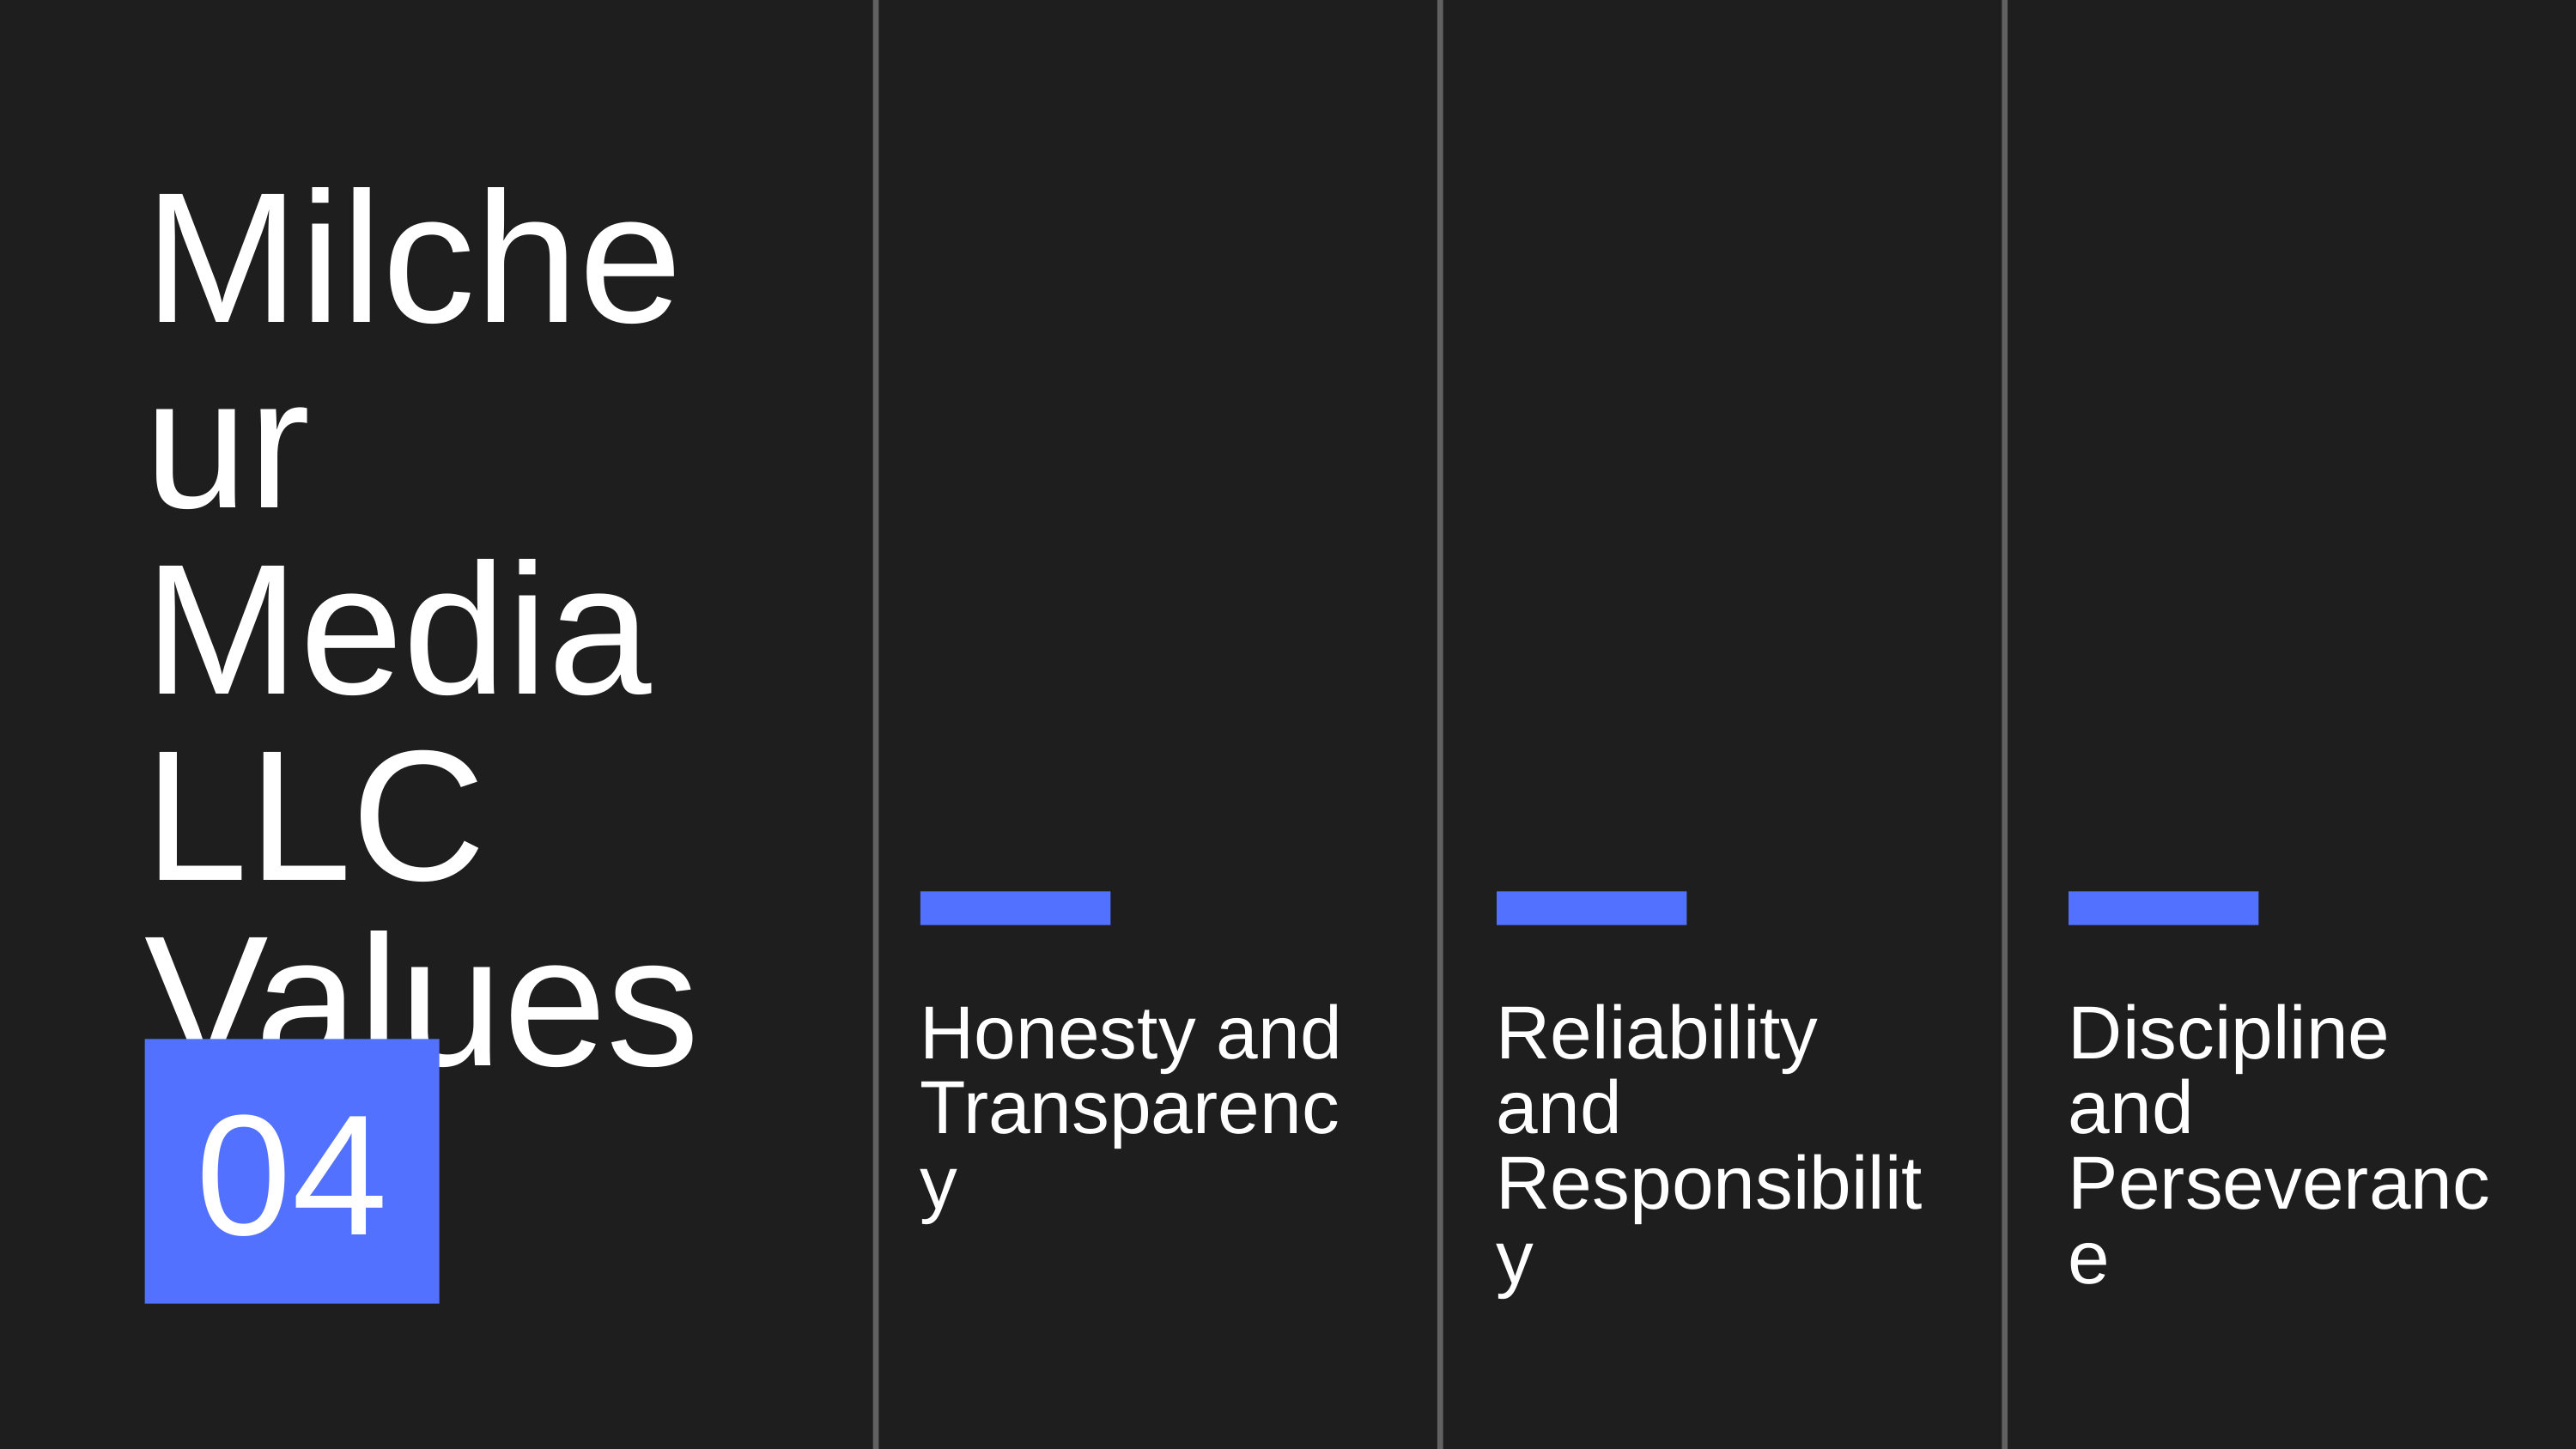

Milcheur Media LLC Values

Honesty and Transparency

Reliability and Responsibility

Discipline and Perseverance

04